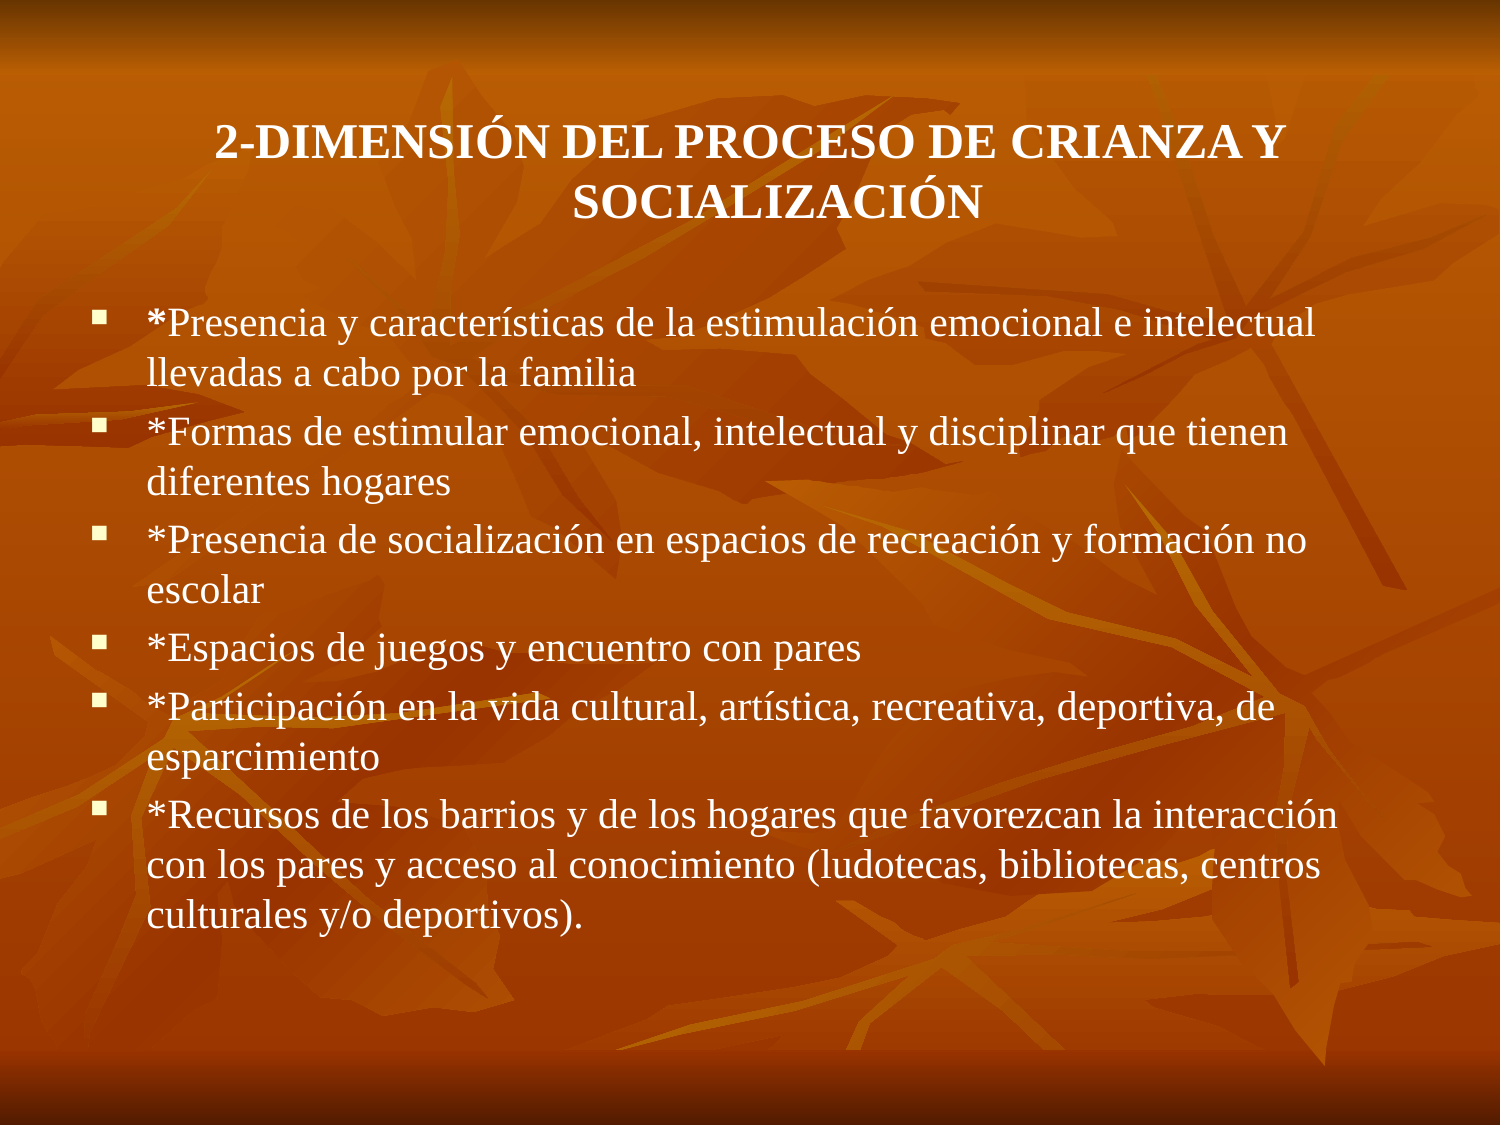

2-DIMENSIÓN DEL PROCESO DE CRIANZA Y SOCIALIZACIÓN

*Presencia y características de la estimulación emocional e intelectual llevadas a cabo por la familia
*Formas de estimular emocional, intelectual y disciplinar que tienen diferentes hogares
*Presencia de socialización en espacios de recreación y formación no escolar
*Espacios de juegos y encuentro con pares
*Participación en la vida cultural, artística, recreativa, deportiva, de esparcimiento
*Recursos de los barrios y de los hogares que favorezcan la interacción con los pares y acceso al conocimiento (ludotecas, bibliotecas, centros culturales y/o deportivos).